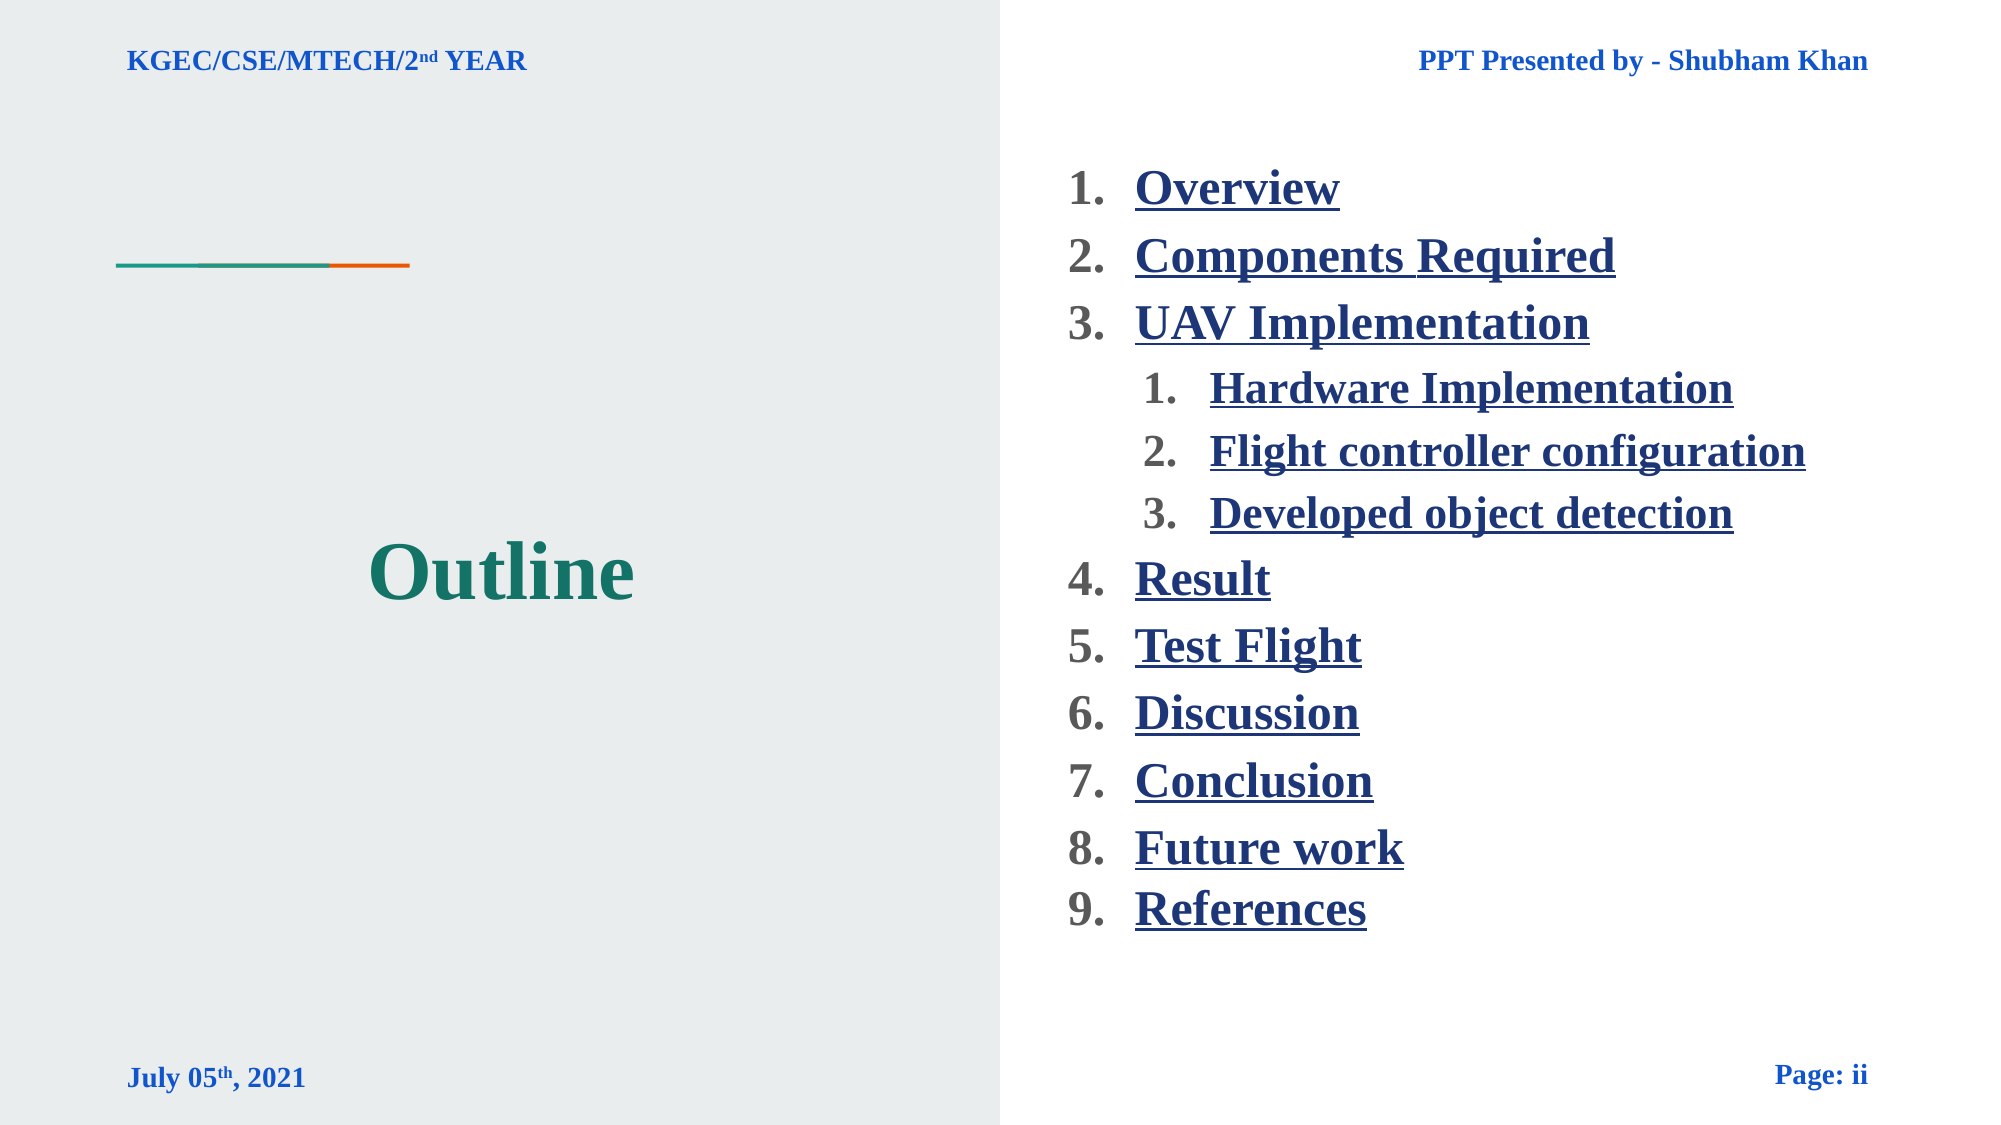

PPT Presented by - Shubham Khan
KGEC/CSE/MTECH/2nd YEAR
Overview
Components Required
UAV Implementation
Hardware Implementation
Flight controller configuration
Developed object detection
Result
Test Flight
Discussion
Conclusion
Future work
References
# Outline
Page: ii
July 05th, 2021